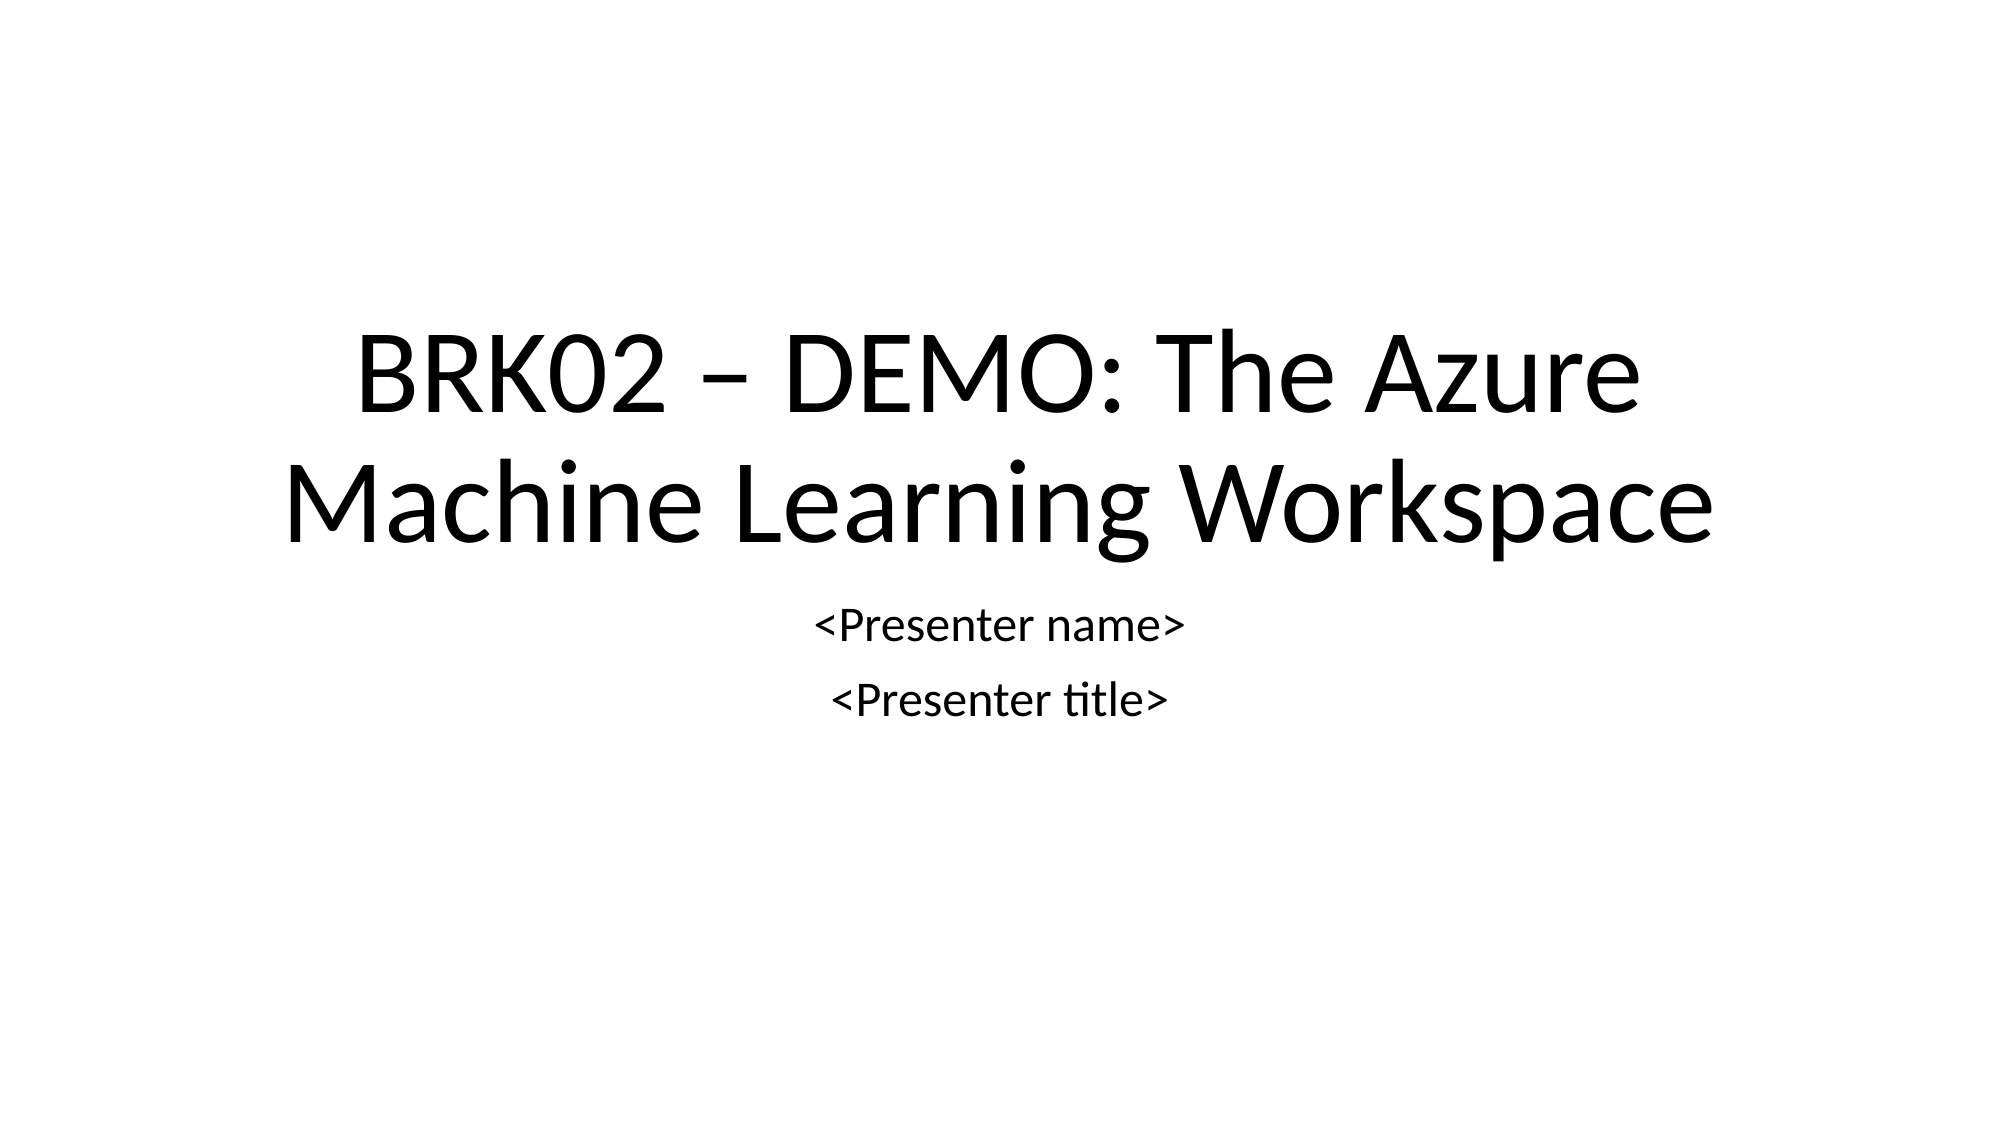

# BRK02 – DEMO: The Azure Machine Learning Workspace
<Presenter name>
<Presenter title>